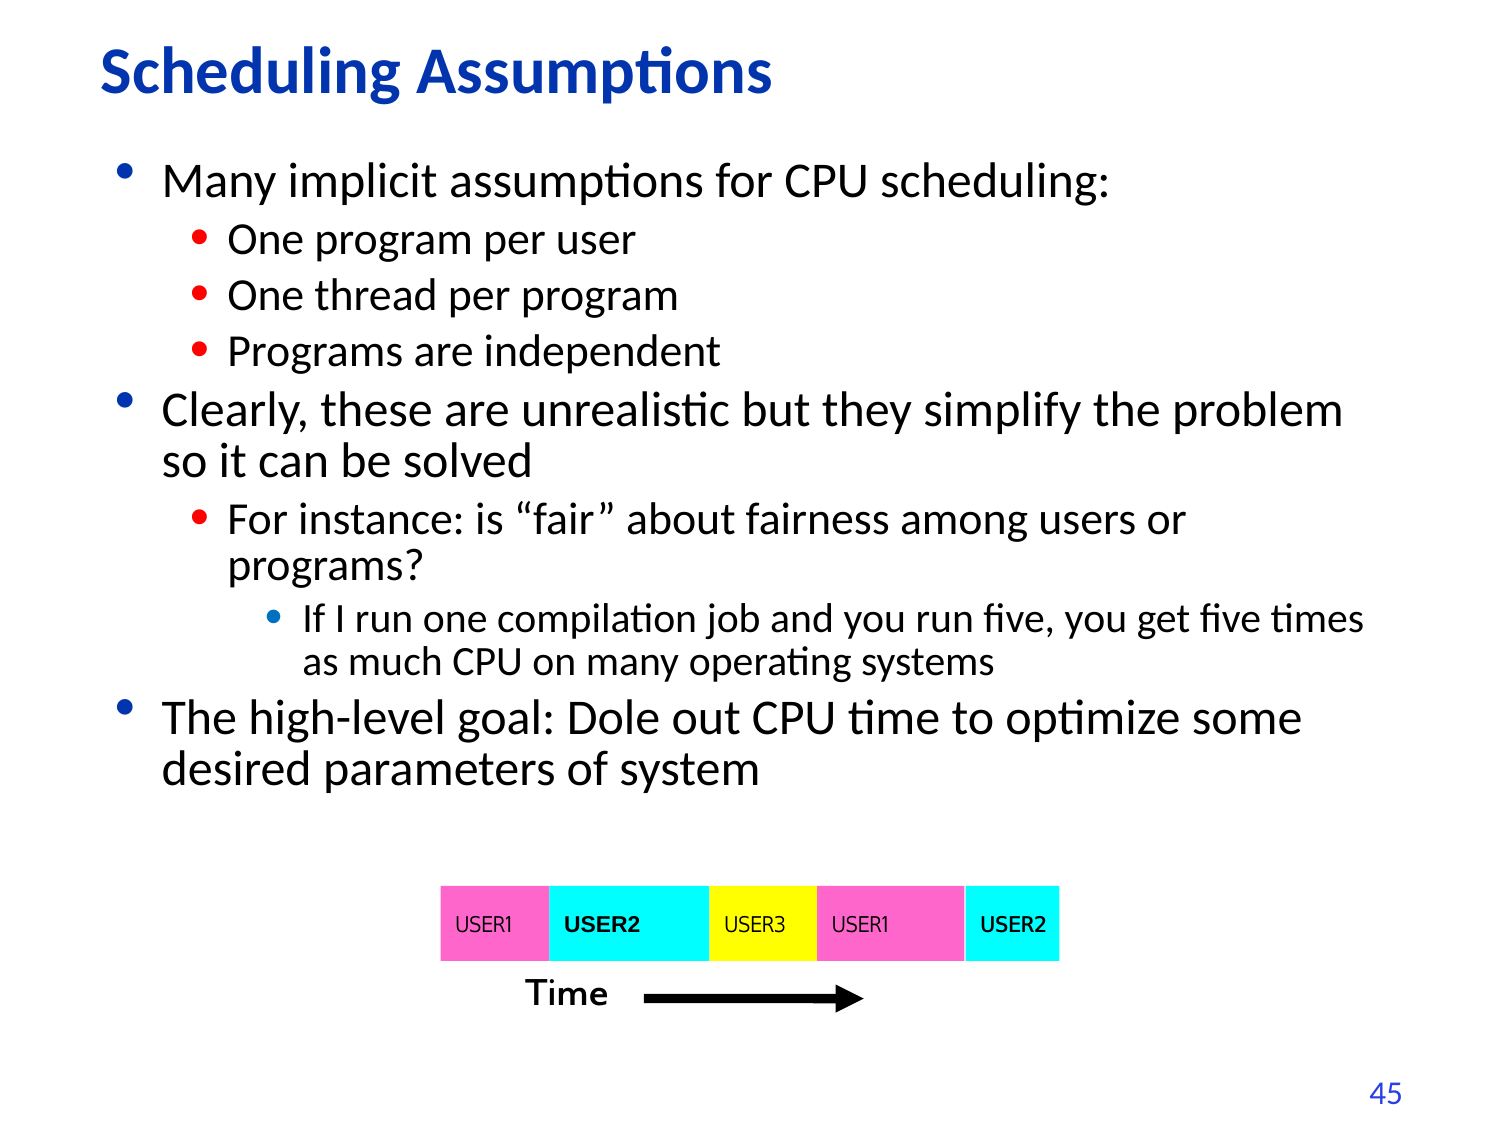

# Scheduling Assumptions
Many implicit assumptions for CPU scheduling:
One program per user
One thread per program
Programs are independent
Clearly, these are unrealistic but they simplify the problem so it can be solved
For instance: is “fair” about fairness among users or programs?
If I run one compilation job and you run five, you get five times as much CPU on many operating systems
The high-level goal: Dole out CPU time to optimize some desired parameters of system

USER1
USER2
USER3
USER1
USER2
Time